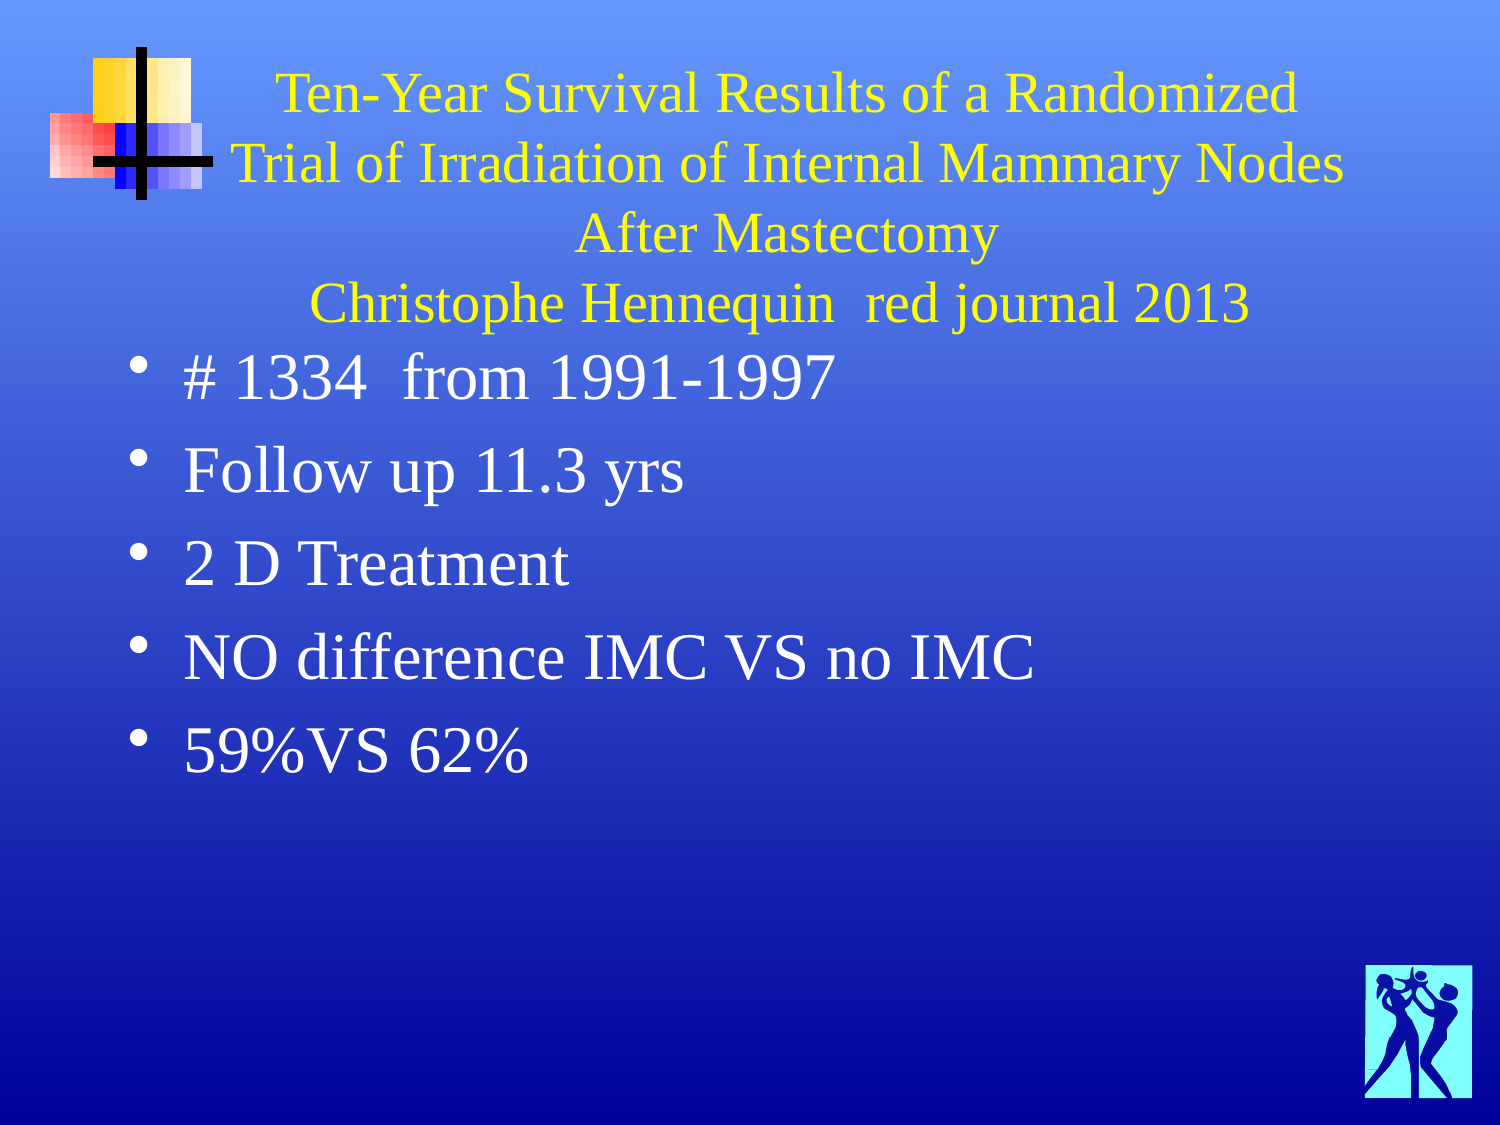

# Ten-Year Survival Results of a Randomized Trial of Irradiation of Internal Mammary Nodes After Mastectomy Christophe Hennequin  red journal 2013
# 1334  from 1991-1997
Follow up 11.3 yrs
2 D Treatment
NO difference IMC VS no IMC
59%VS 62%